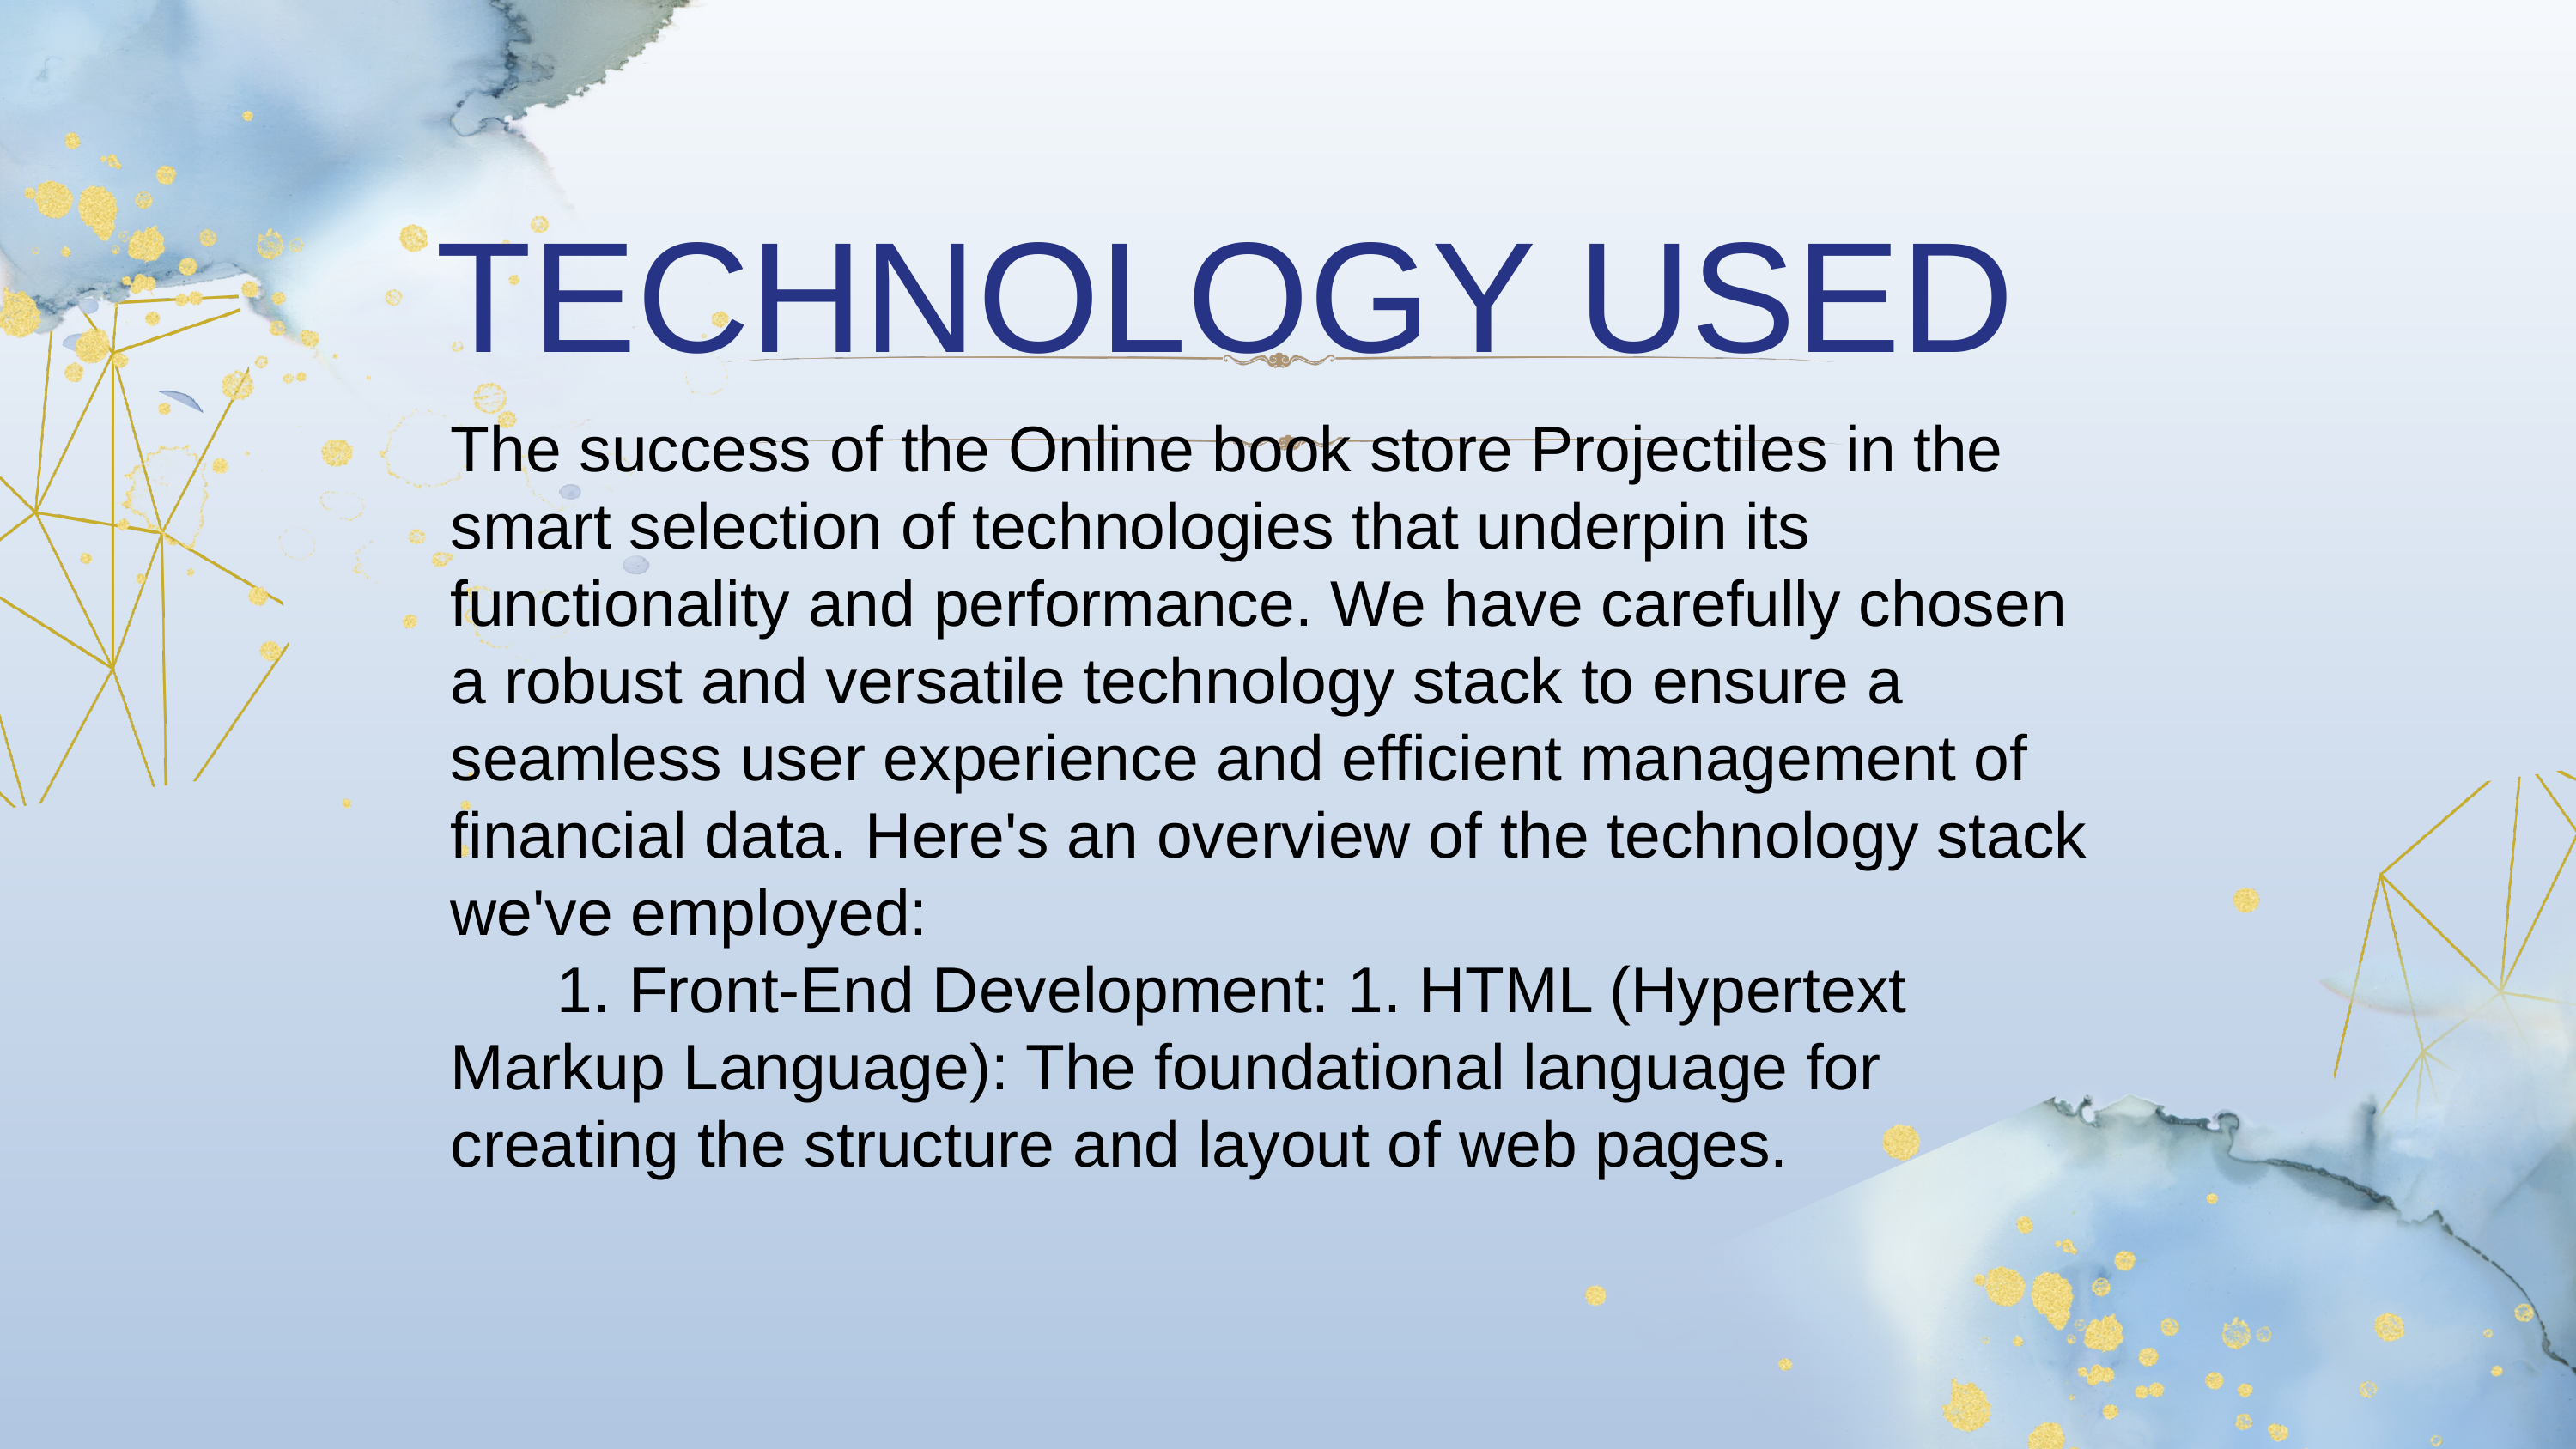

TECHNOLOGY USED

The success of the Online book store Projectiles in the smart selection of technologies that underpin its functionality and performance. We have carefully chosen a robust and versatile technology stack to ensure a seamless user experience and efficient management of financial data. Here's an overview of the technology stack we've employed:
      1. Front-End Development: 1. HTML (Hypertext           Markup Language): The foundational language for creating the structure and layout of web pages.